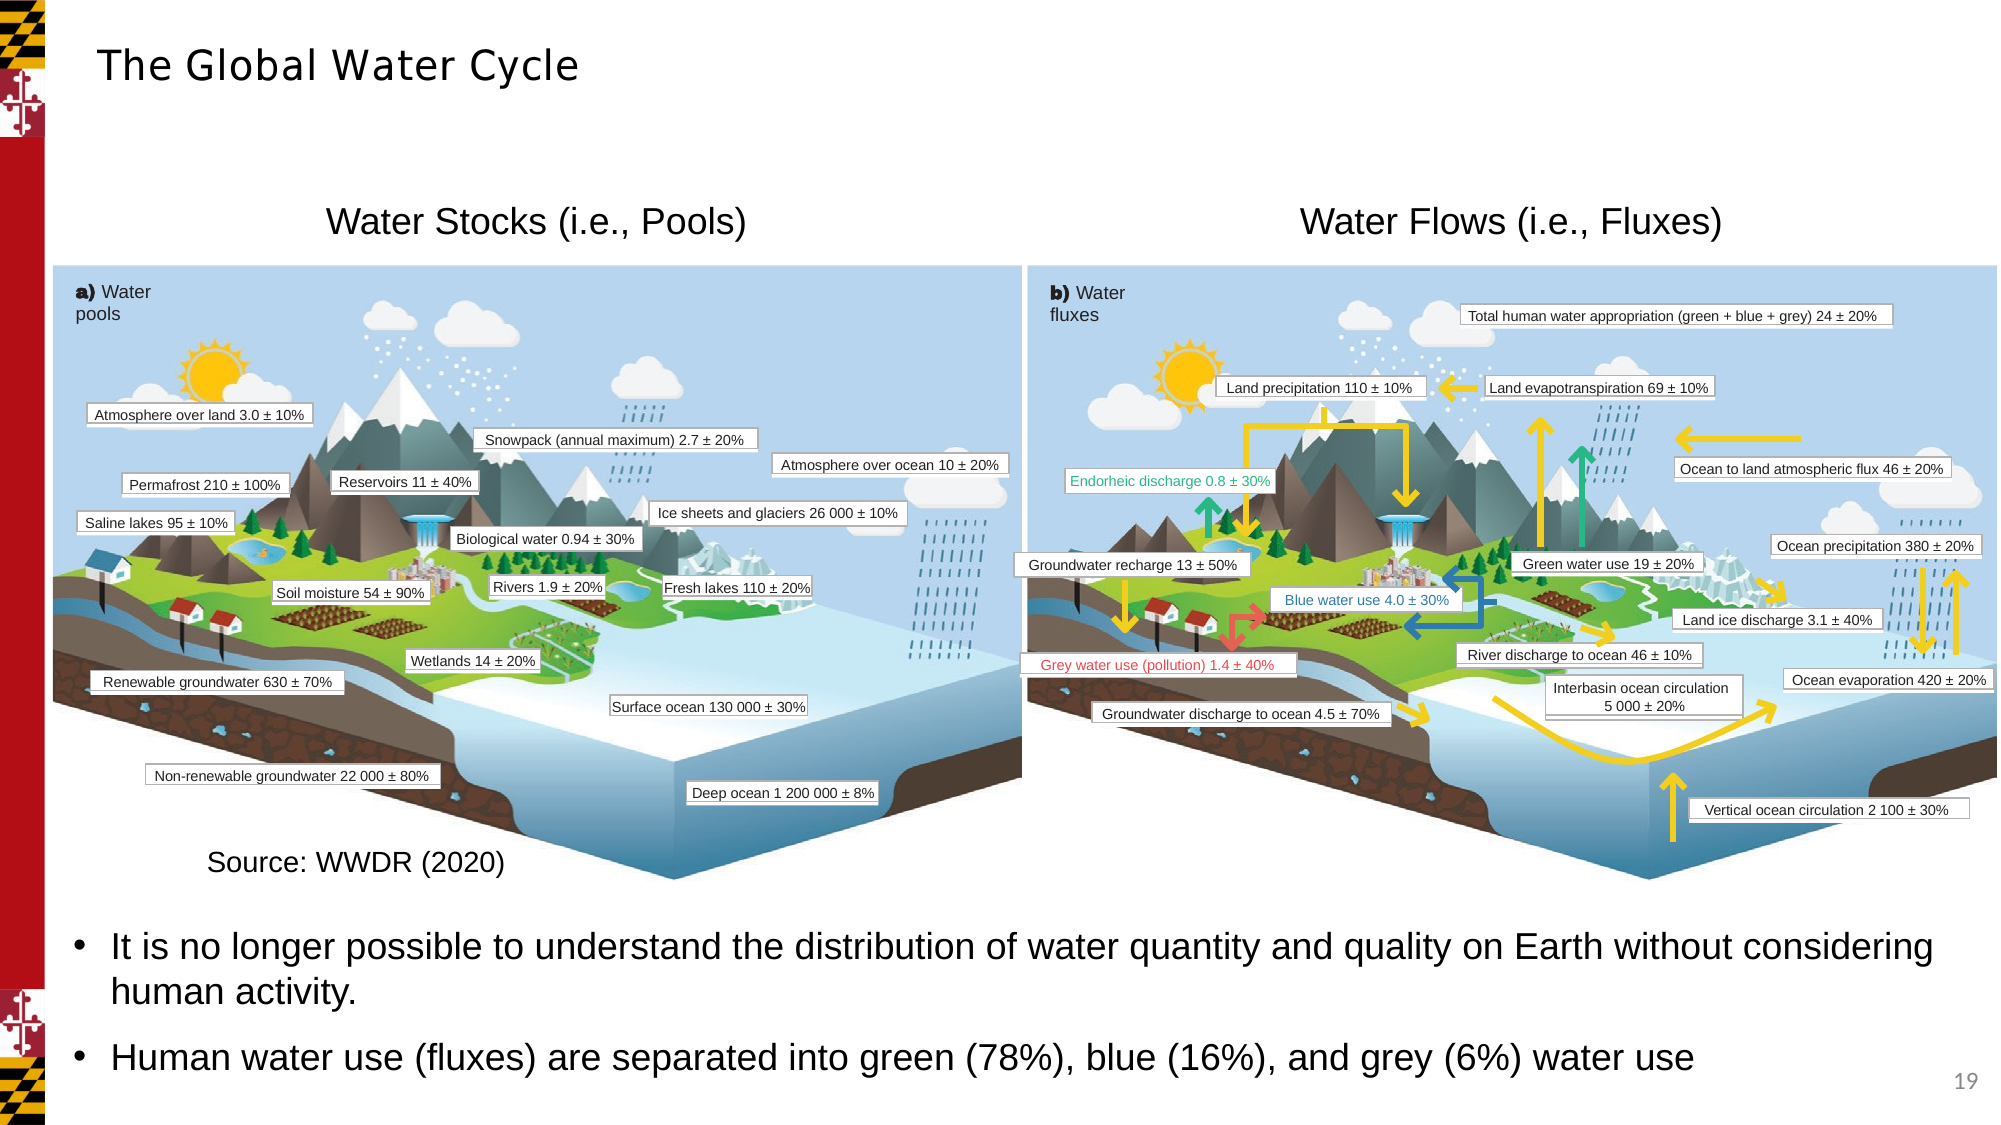

# The Global Water Cycle
Water Stocks (i.e., Pools)
Water Flows (i.e., Fluxes)

b) Water fluxes

Total human water appropriation (green + blue + grey) 24 ± 20%

Land evapotranspiration 69 ± 10%

Land precipitation 110 ± 10%

Ocean to land atmospheric flux 46 ± 20%

Endorheic discharge 0.8 ± 30%

Ocean precipitation 380 ± 20%

Green water use 19 ± 20%

Groundwater recharge 13 ± 50%

Blue water use 4.0 ± 30%

Land ice discharge 3.1 ± 40%

River discharge to ocean 46 ± 10%

Grey water use (pollution) 1.4 ± 40%

Ocean evaporation 420 ± 20%

Interbasin ocean circulation  5 000 ± 20%

Groundwater discharge to ocean 4.5 ± 70%

Vertical ocean circulation 2 100 ± 30%

a) Water pools

Atmosphere over land 3.0 ± 10%

Snowpack (annual maximum) 2.7 ± 20%

Atmosphere over ocean 10 ± 20%

Reservoirs 11 ± 40%

Permafrost 210 ± 100%

Ice sheets and glaciers 26 000 ± 10%

Saline lakes 95 ± 10%

Biological water 0.94 ± 30%

Rivers 1.9 ± 20%

Fresh lakes 110 ± 20%

Soil moisture 54 ± 90%

Wetlands 14 ± 20%

Renewable groundwater 630 ± 70%

Surface ocean 130 000 ± 30%

Non-renewable groundwater 22 000 ± 80%

Deep ocean 1 200 000 ± 8%
Source: WWDR (2020)
It is no longer possible to understand the distribution of water quantity and quality on Earth without considering human activity.
Human water use (fluxes) are separated into green (78%), blue (16%), and grey (6%) water use